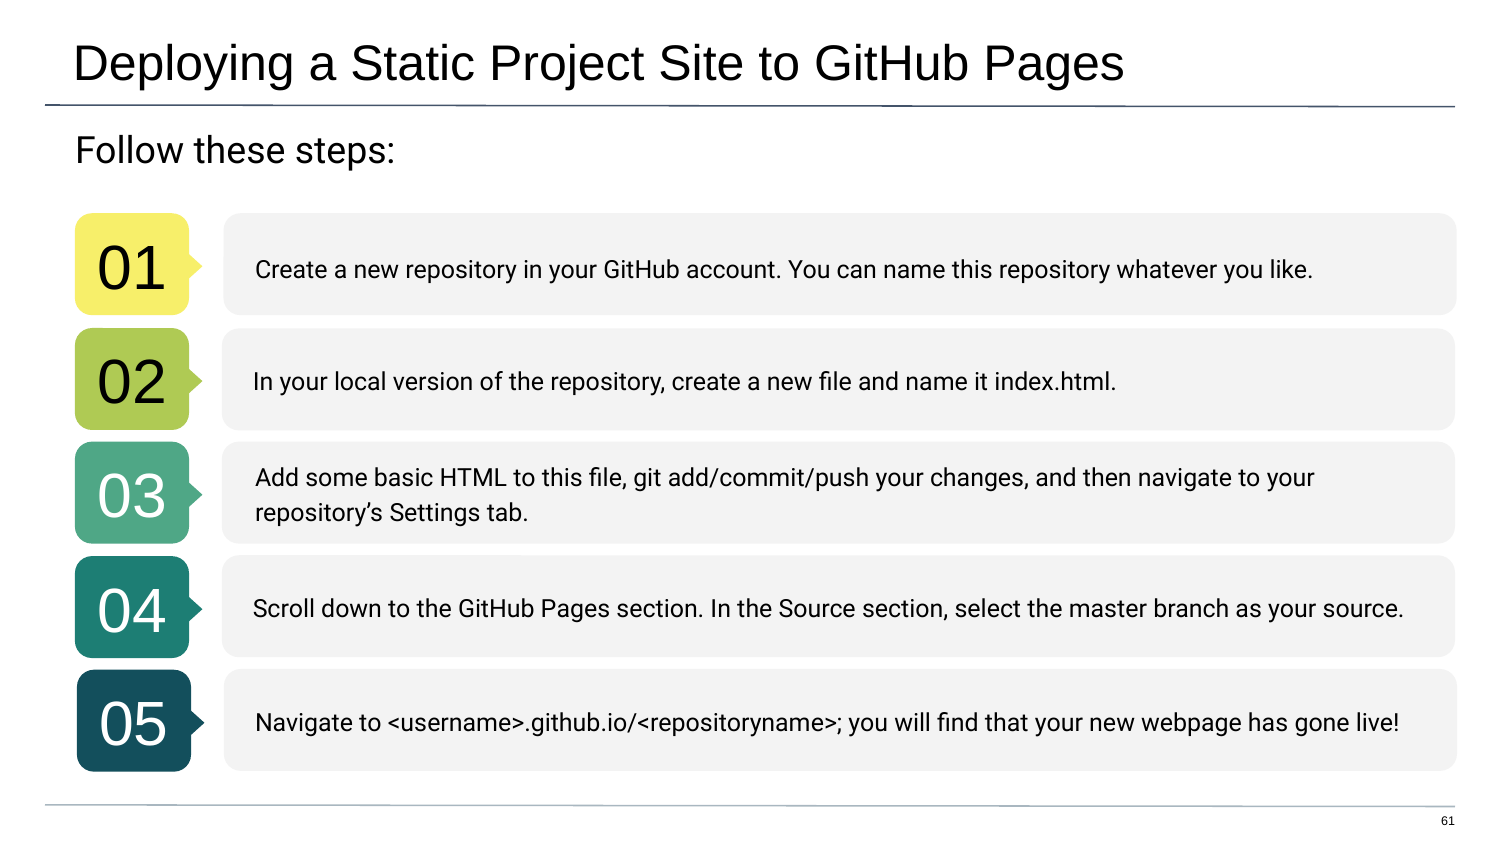

# Deploying a Static Project Site to GitHub Pages
Follow these steps:
Create a new repository in your GitHub account. You can name this repository whatever you like.
In your local version of the repository, create a new file and name it index.html.
Add some basic HTML to this file, git add/commit/push your changes, and then navigate to your repository’s Settings tab.
Scroll down to the GitHub Pages section. In the Source section, select the master branch as your source.
Navigate to <username>.github.io/<repositoryname>; you will find that your new webpage has gone live!